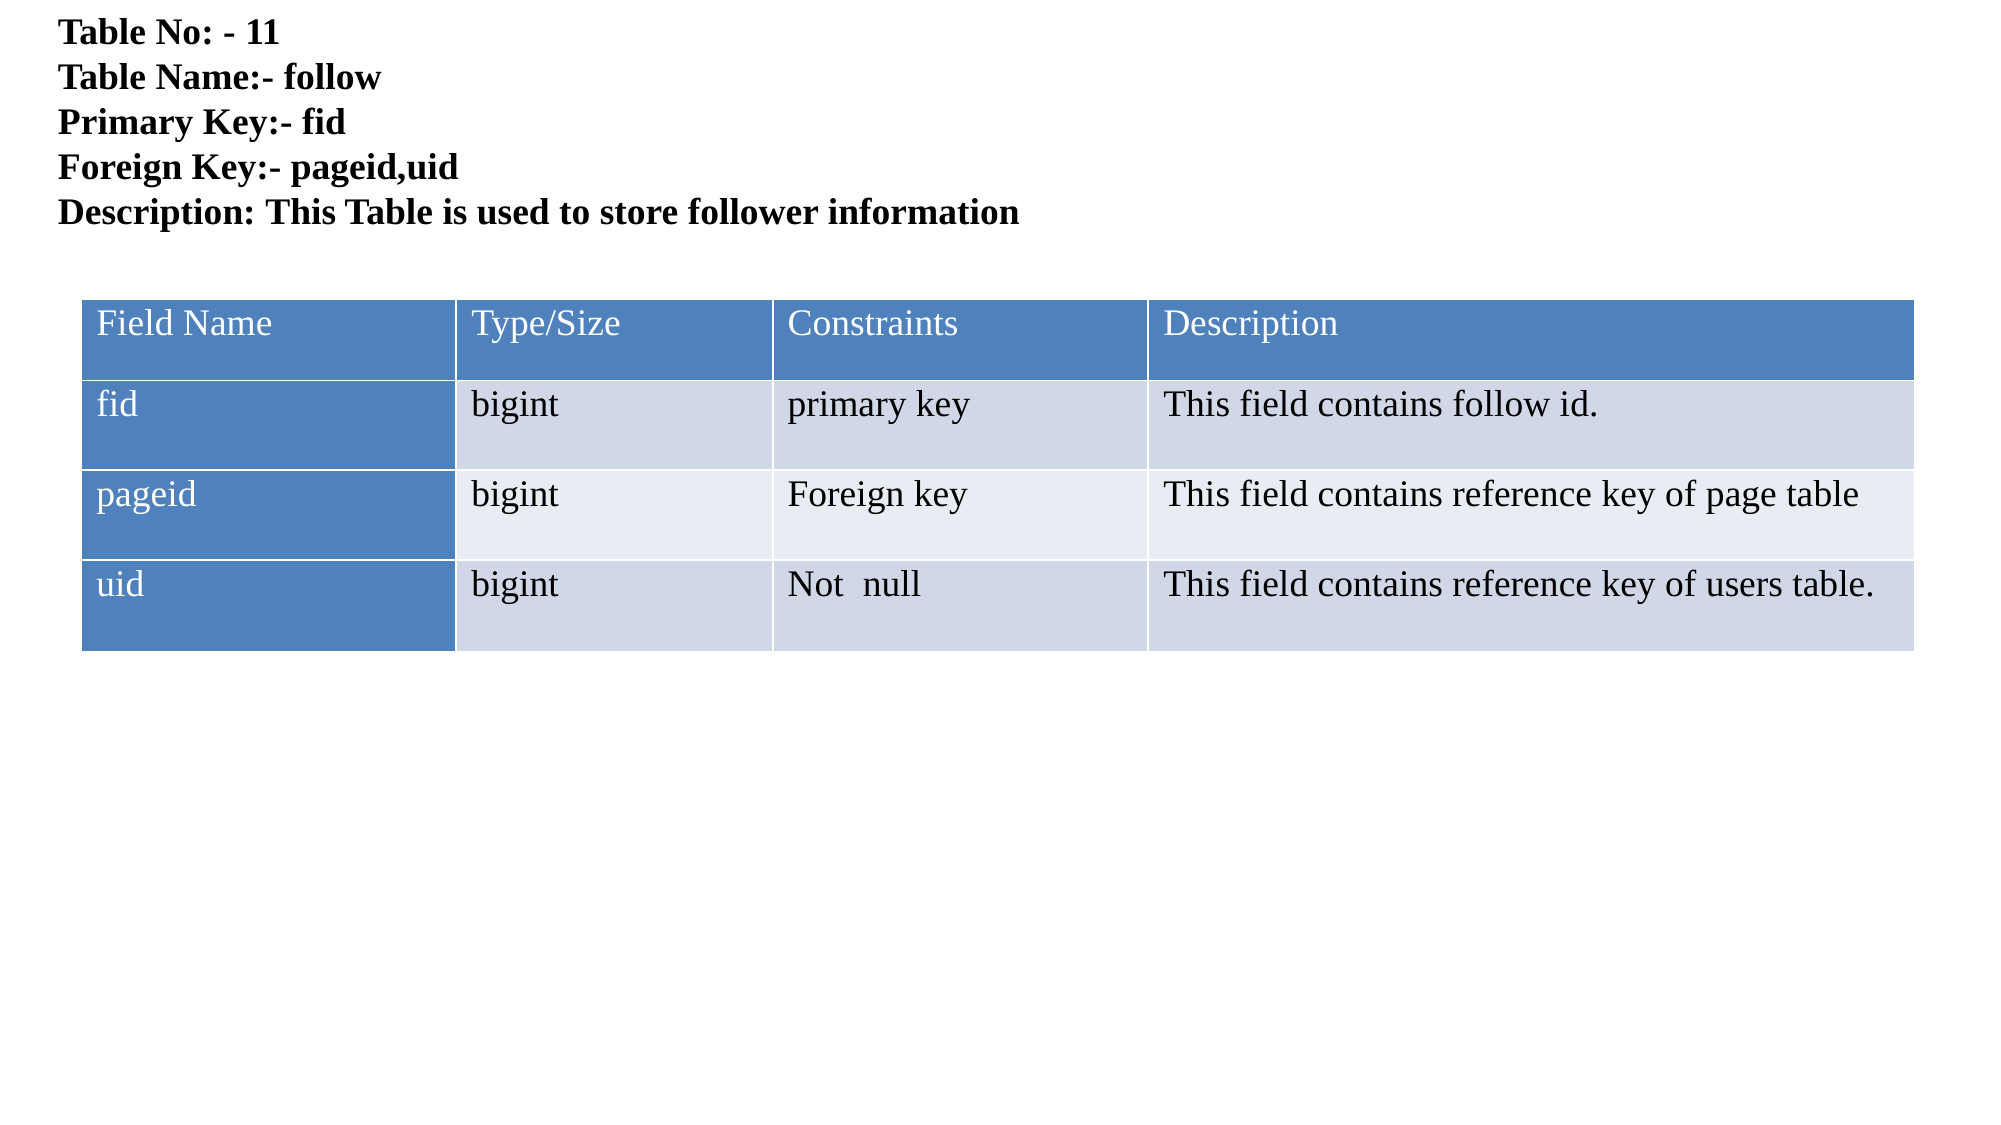

Table No: - 11
Table Name:- follow
Primary Key:- fid
Foreign Key:- pageid,uid
Description: This Table is used to store follower information
| Field Name | Type/Size | Constraints | Description |
| --- | --- | --- | --- |
| fid | bigint | primary key | This field contains follow id. |
| pageid | bigint | Foreign key | This field contains reference key of page table |
| uid | bigint | Not null | This field contains reference key of users table. |